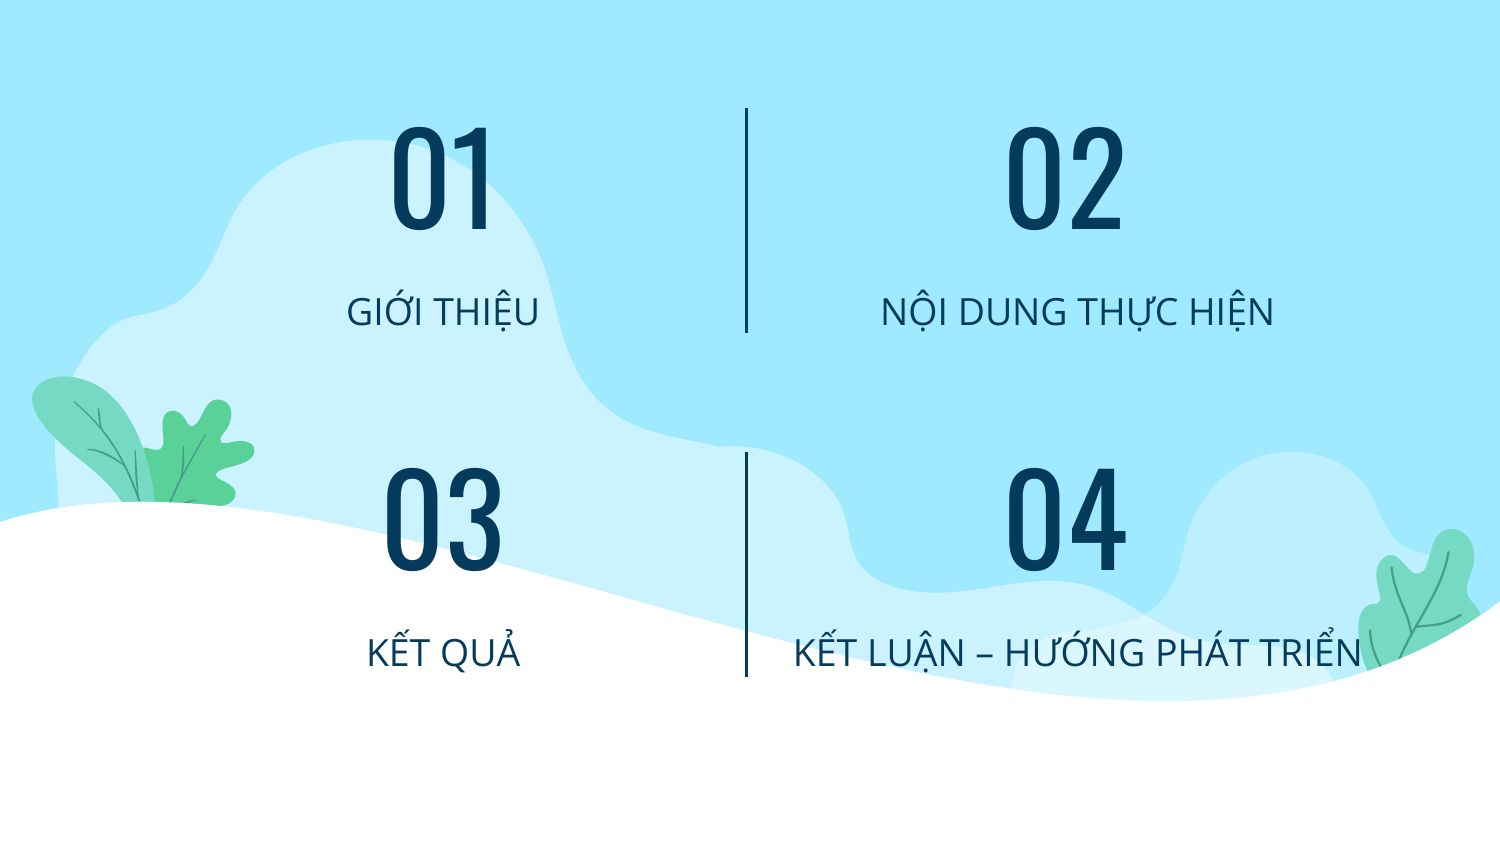

01
02
# GIỚI THIỆU
NỘI DUNG THỰC HIỆN
03
04
KẾT QUẢ
KẾT LUẬN – HƯỚNG PHÁT TRIỂN